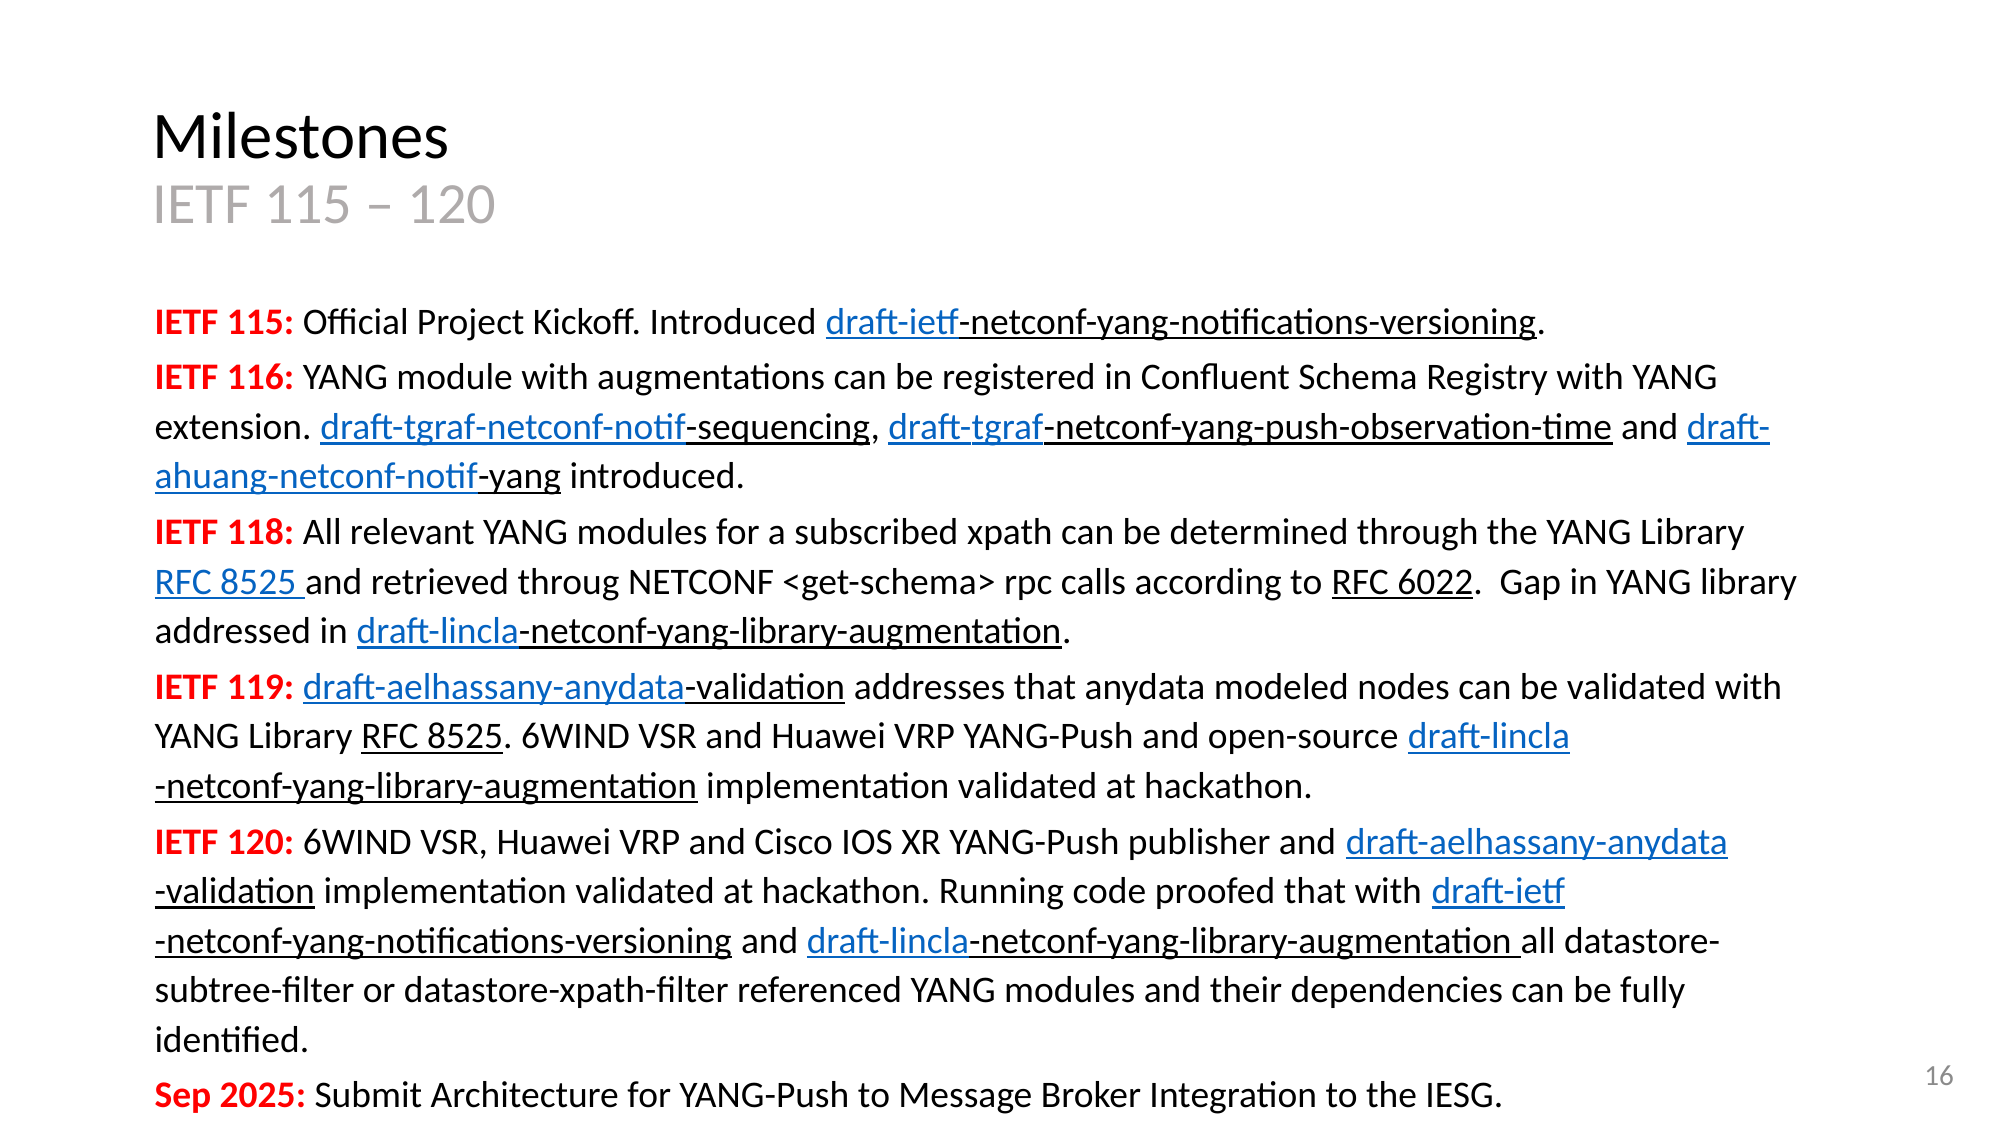

# Milestones IETF 115 – 120
IETF 115: Official Project Kickoff. Introduced draft-ietf-netconf-yang-notifications-versioning.
IETF 116: YANG module with augmentations can be registered in Confluent Schema Registry with YANG extension. draft-tgraf-netconf-notif-sequencing, draft-tgraf-netconf-yang-push-observation-time and draft-ahuang-netconf-notif-yang introduced.
IETF 118: All relevant YANG modules for a subscribed xpath can be determined through the YANG Library RFC 8525 and retrieved throug NETCONF <get-schema> rpc calls according to RFC 6022.  Gap in YANG library addressed in draft-lincla-netconf-yang-library-augmentation.
IETF 119: draft-aelhassany-anydata-validation addresses that anydata modeled nodes can be validated with YANG Library RFC 8525. 6WIND VSR and Huawei VRP YANG-Push and open-source draft-lincla-netconf-yang-library-augmentation implementation validated at hackathon.
IETF 120: 6WIND VSR, Huawei VRP and Cisco IOS XR YANG-Push publisher and draft-aelhassany-anydata-validation implementation validated at hackathon. Running code proofed that with draft-ietf-netconf-yang-notifications-versioning and draft-lincla-netconf-yang-library-augmentation all datastore-subtree-filter or datastore-xpath-filter referenced YANG modules and their dependencies can be fully identified.
Sep 2025: Submit Architecture for YANG-Push to Message Broker Integration to the IESG.
16